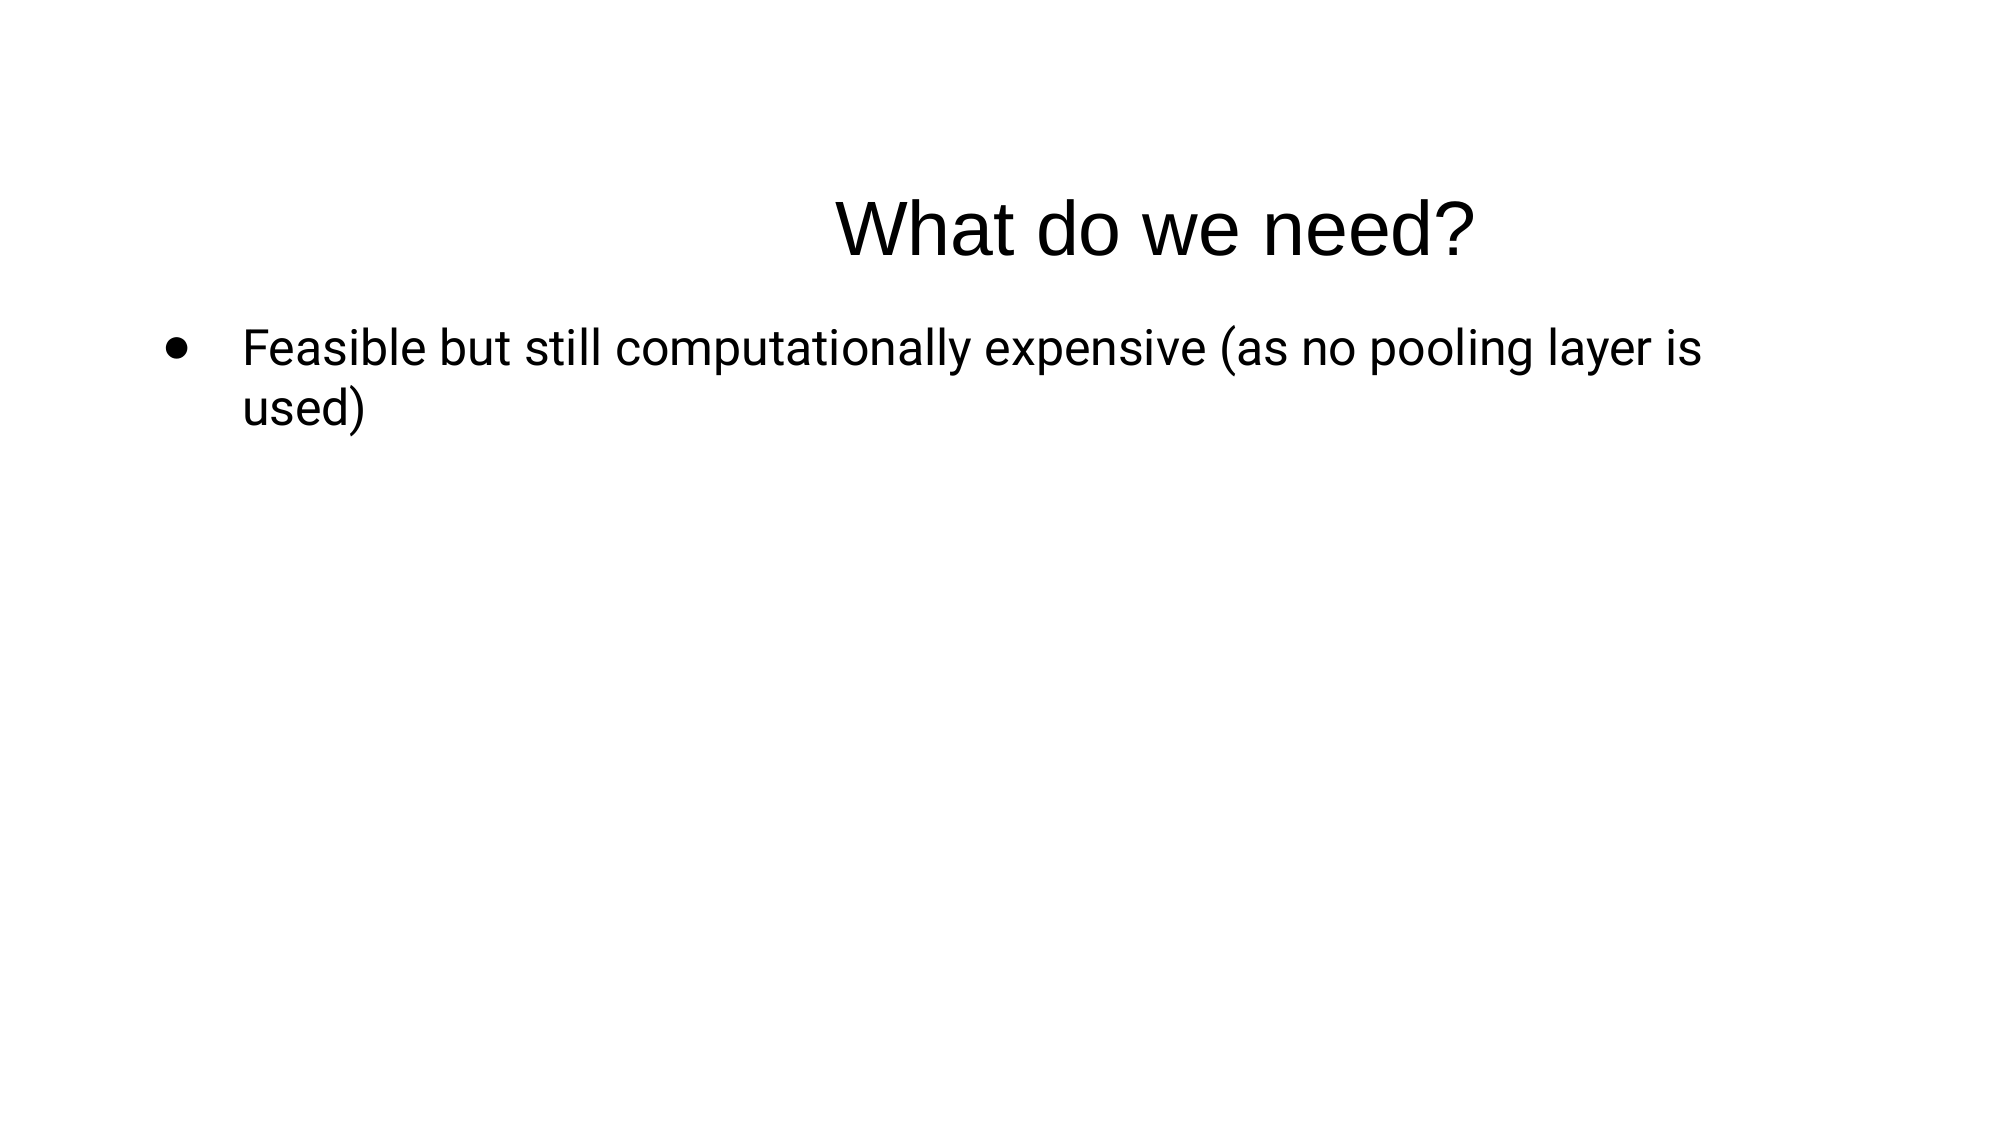

# What do we need?
Feasible but still computationally expensive (as no pooling layer is used)